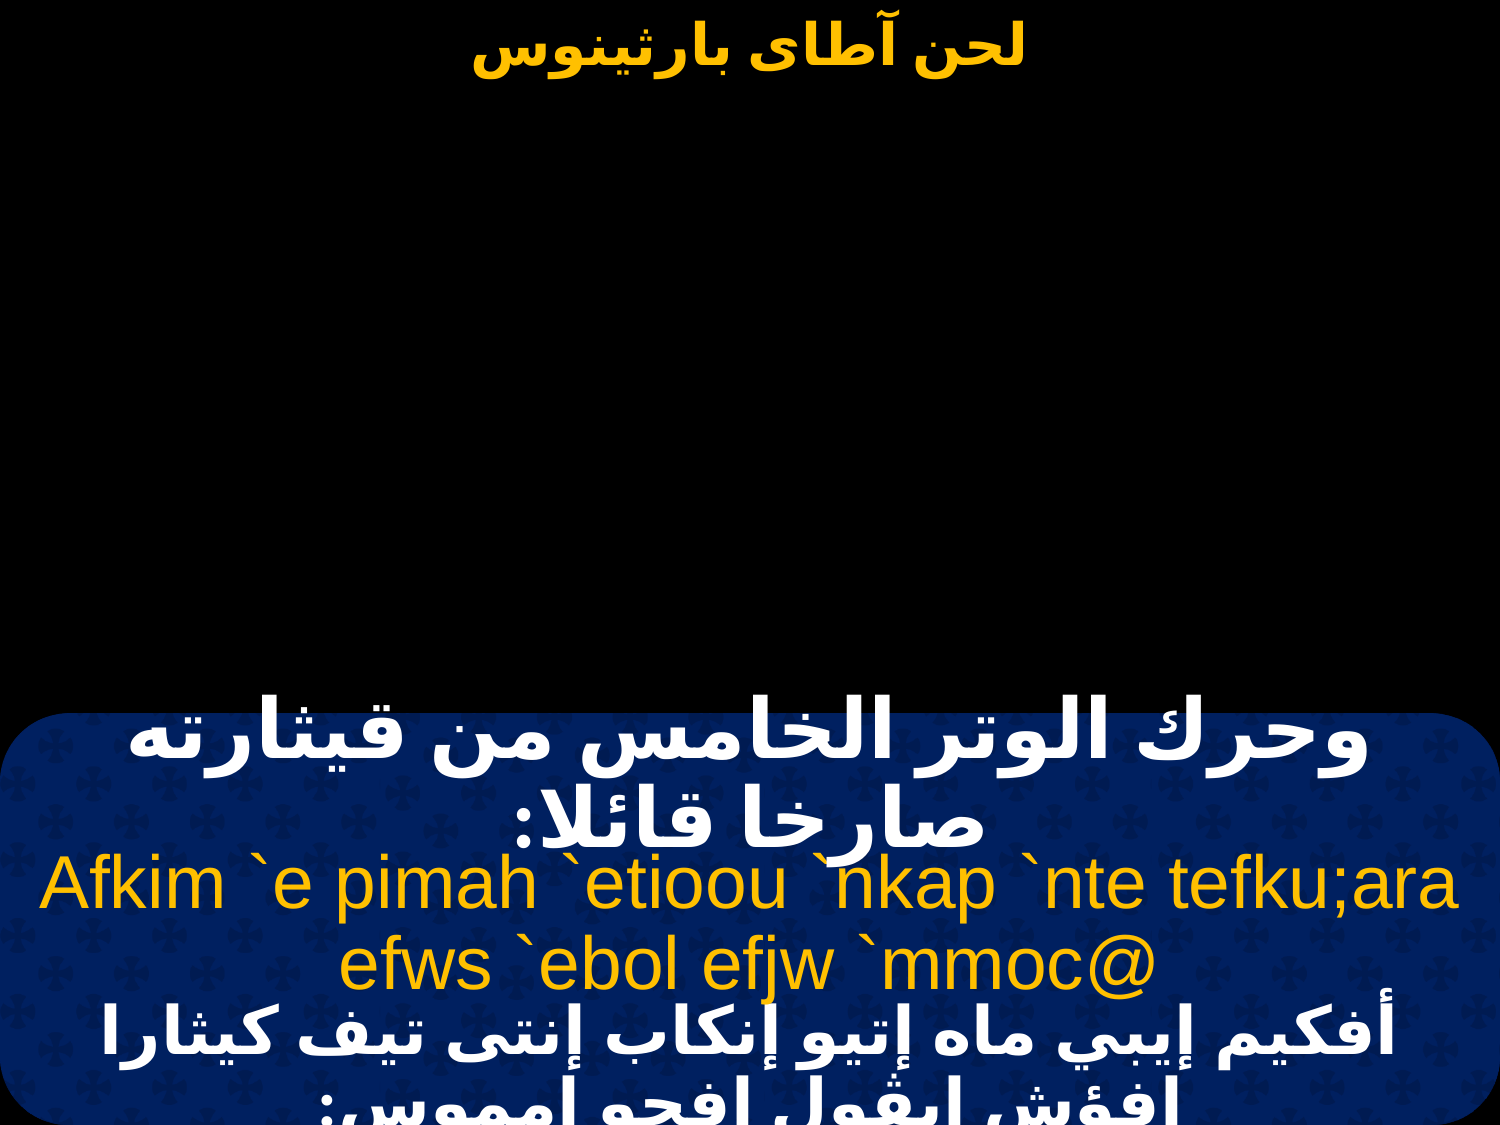

وحرك الوتر الخامس من قيثارته صارخا قائلا:
Afkim `e pimah `etioou `nkap `nte tefku;ara efws `ebol efjw `mmoc@
أفكيم إيبي ماه إتيو إنكاب إنتى تيف كيثارا إفؤش إيڤول إفجو إمموس: